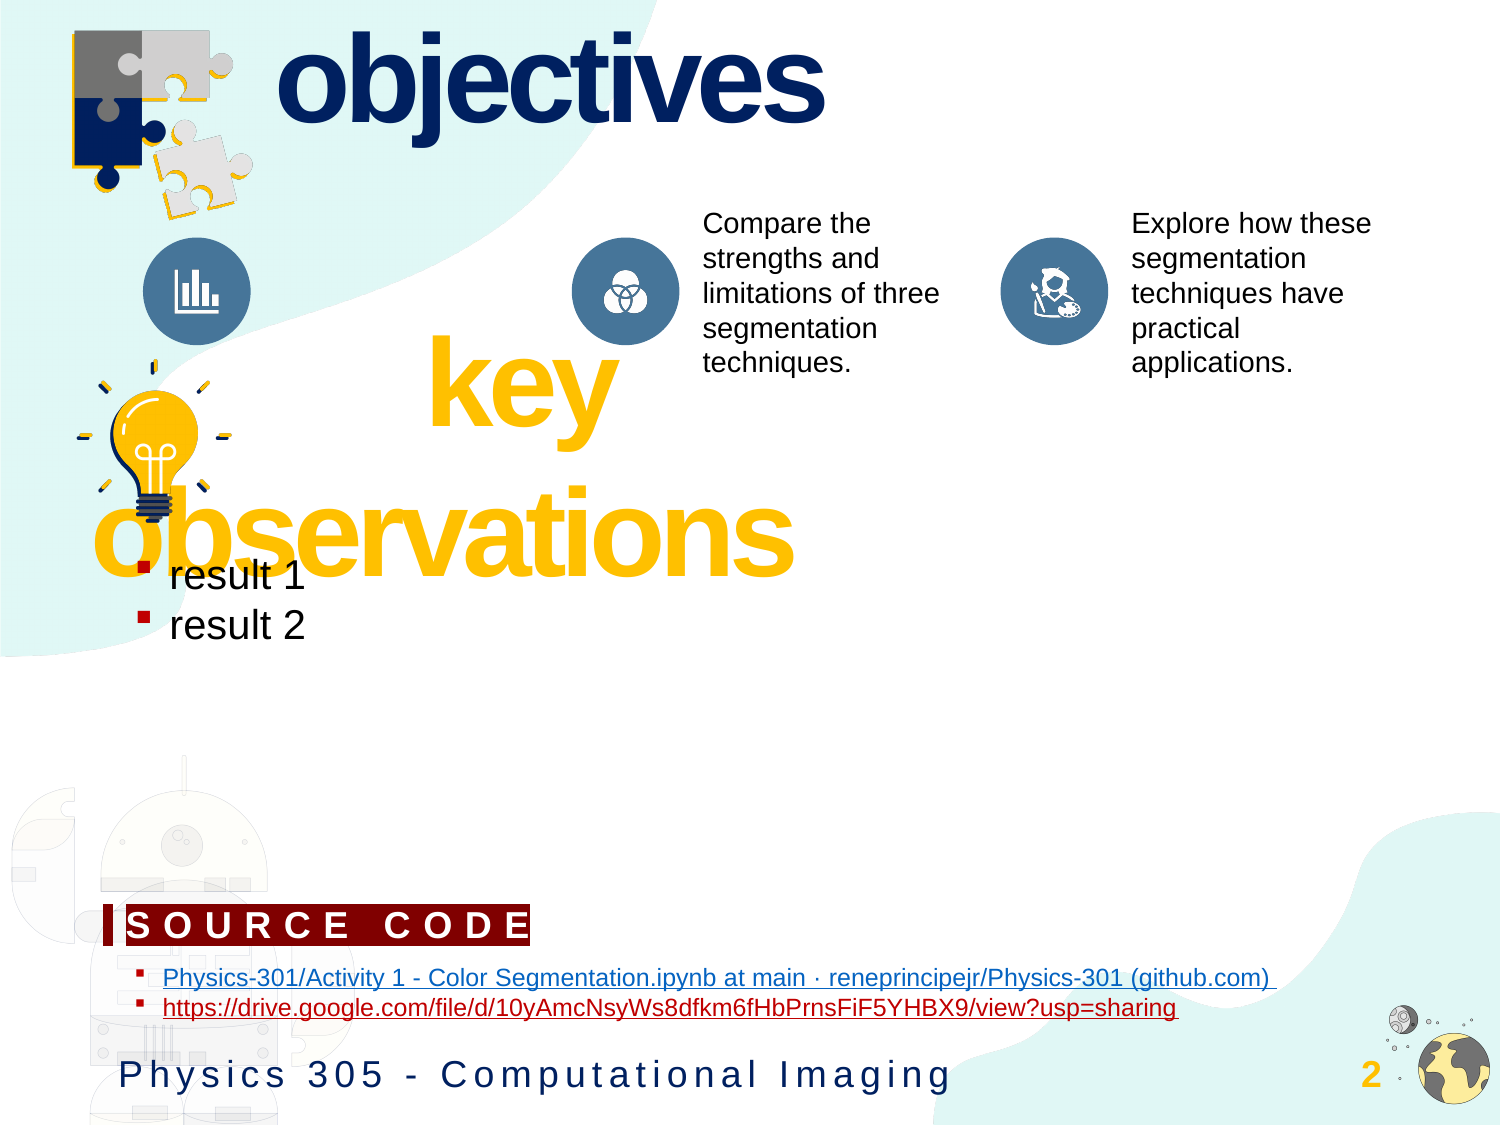

# objectives

Compare the strengths and limitations of three segmentation techniques.
Explore how these segmentation techniques have practical applications.
result 1
result 2
Physics-301/Activity 1 - Color Segmentation.ipynb at main · reneprincipejr/Physics-301 (github.com)
https://drive.google.com/file/d/10yAmcNsyWs8dfkm6fHbPrnsFiF5YHBX9/view?usp=sharing
Physics 305 - Computational Imaging
2